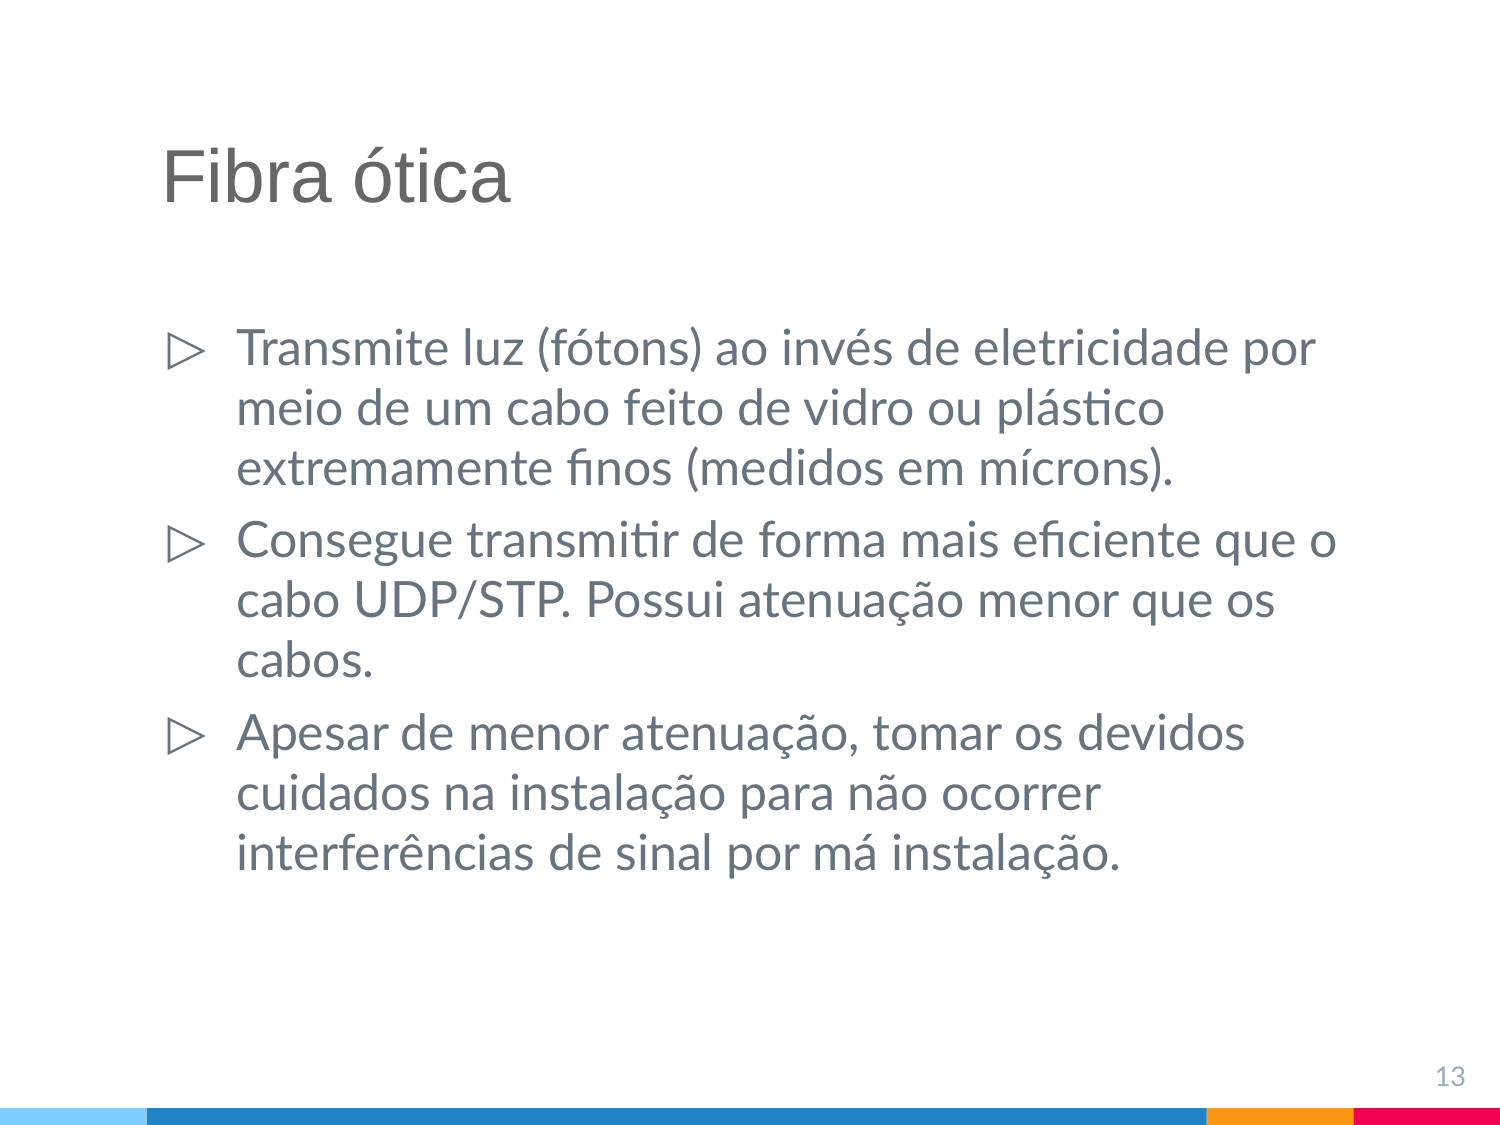

Fibra ótica
Transmite luz (fótons) ao invés de eletricidade por meio de um cabo feito de vidro ou plástico extremamente finos (medidos em mícrons).
Consegue transmitir de forma mais eficiente que o cabo UDP/STP. Possui atenuação menor que os cabos.
Apesar de menor atenuação, tomar os devidos cuidados na instalação para não ocorrer interferências de sinal por má instalação.
13